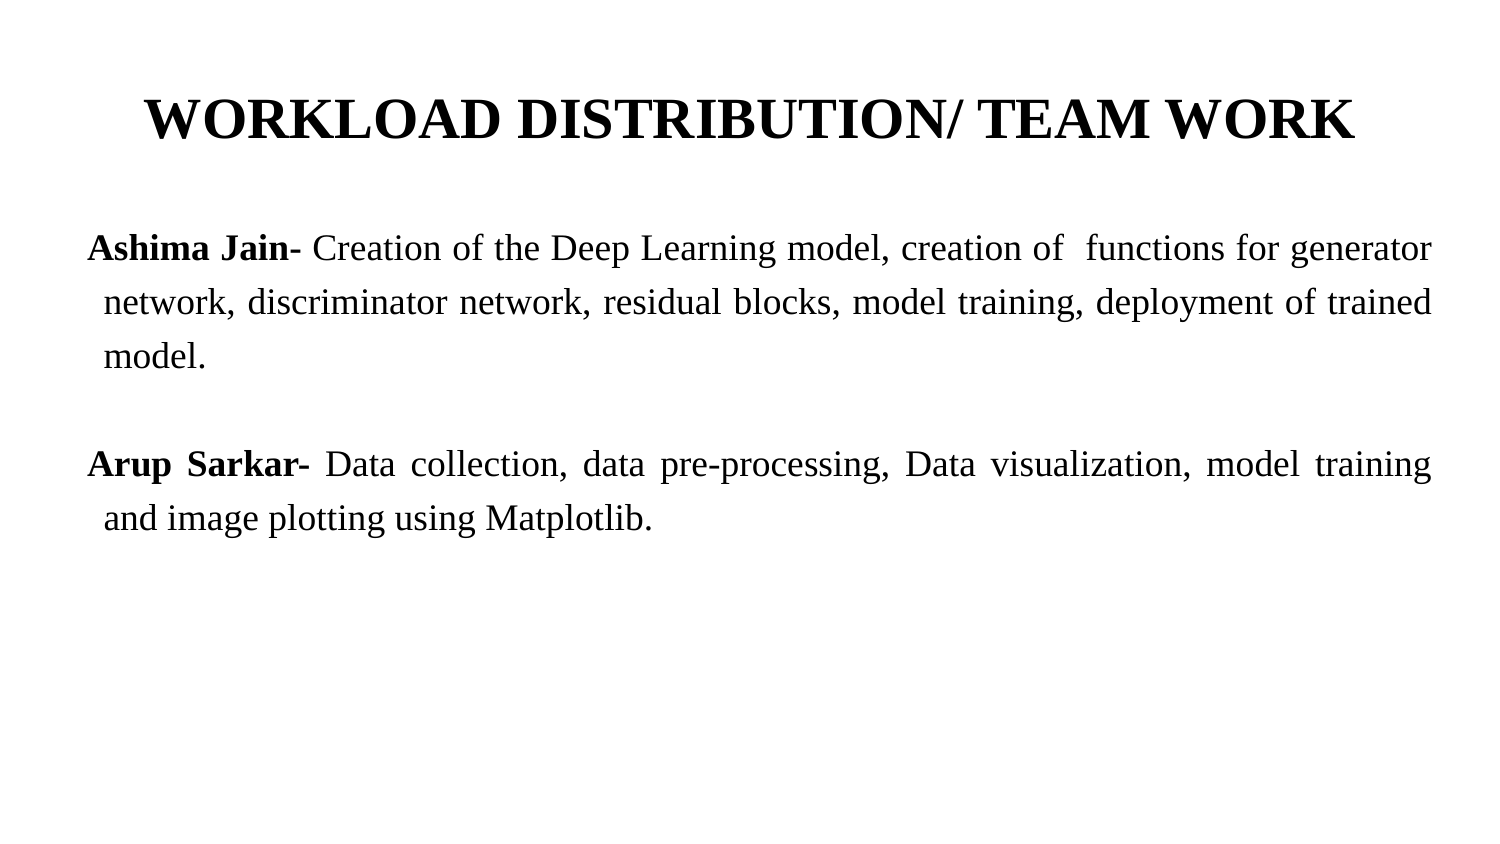

# WORKLOAD DISTRIBUTION/ TEAM WORK
Ashima Jain- Creation of the Deep Learning model, creation of  functions for generator network, discriminator network, residual blocks, model training, deployment of trained model.

Arup Sarkar- Data collection, data pre-processing, Data visualization, model training and image plotting using Matplotlib.